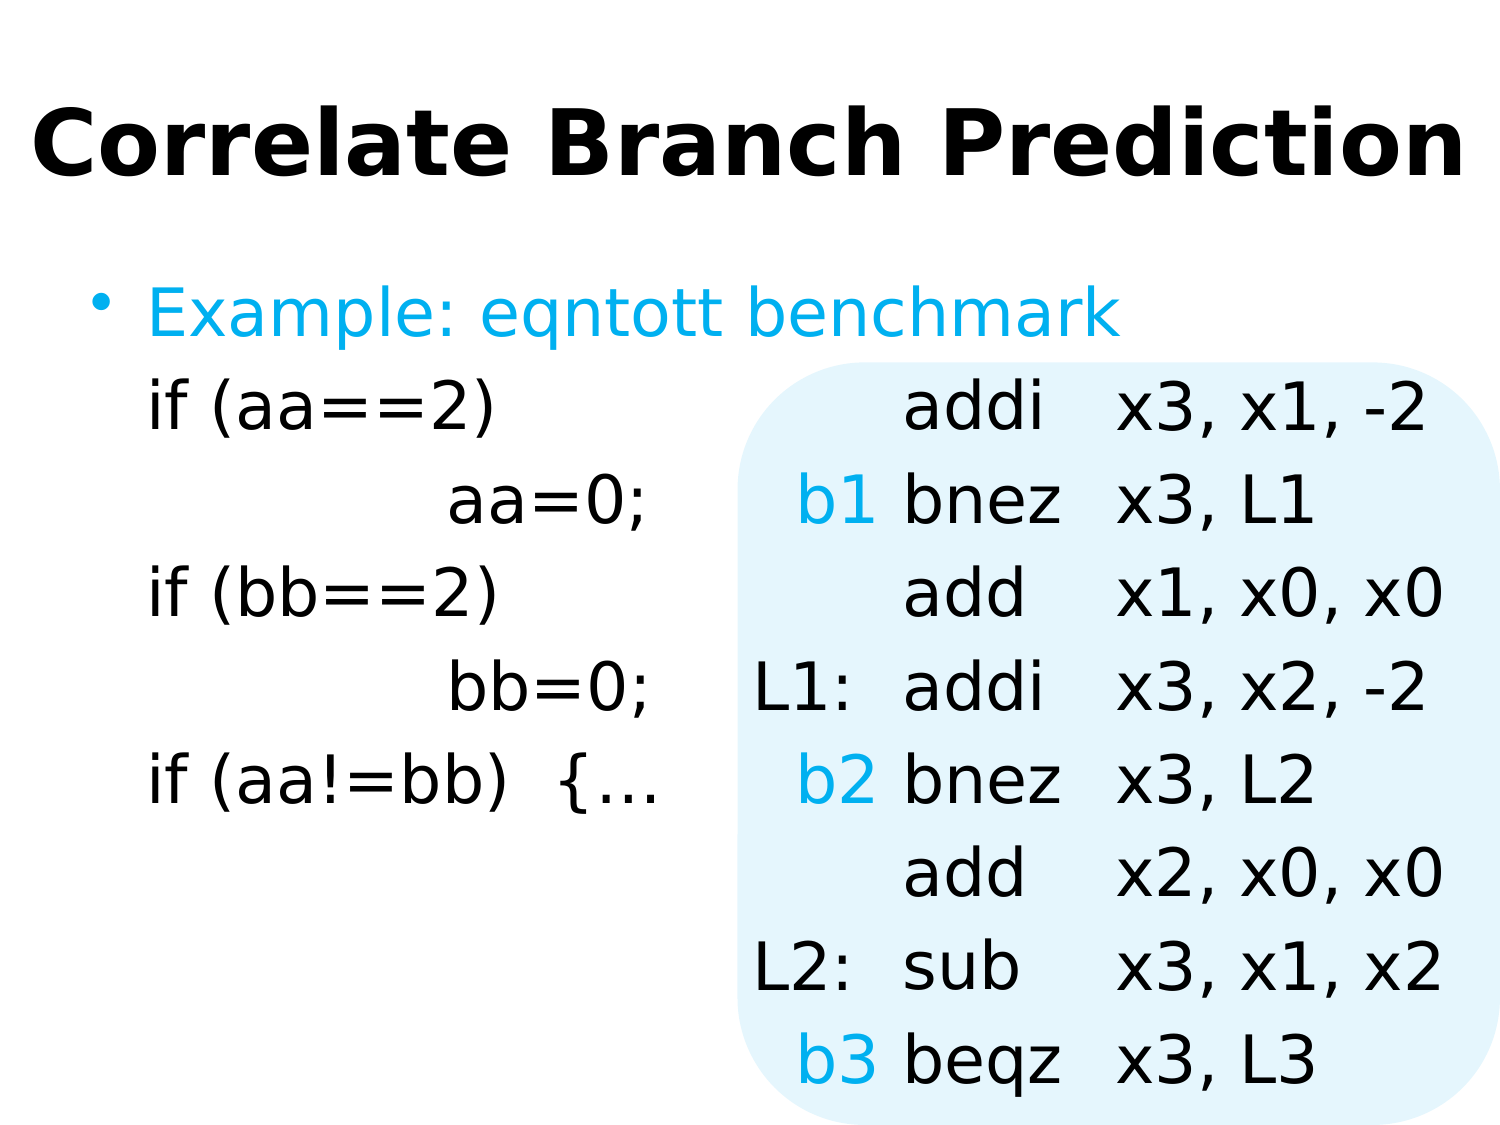

# Correlate Branch Prediction
Example: eqntott benchmark
	if (aa==2)
			aa=0;
	if (bb==2)
			bb=0;
	if (aa!=bb)  {…

addi
bnez
add
addi
bnez
add
sub
beqz

  b1

L1:
  b2

L2:
  b3

x3, x1, -2
x3, L1
x1, x0, x0
x3, x2, -2
x3, L2
x2, x0, x0
x3, x1, x2
x3, L3